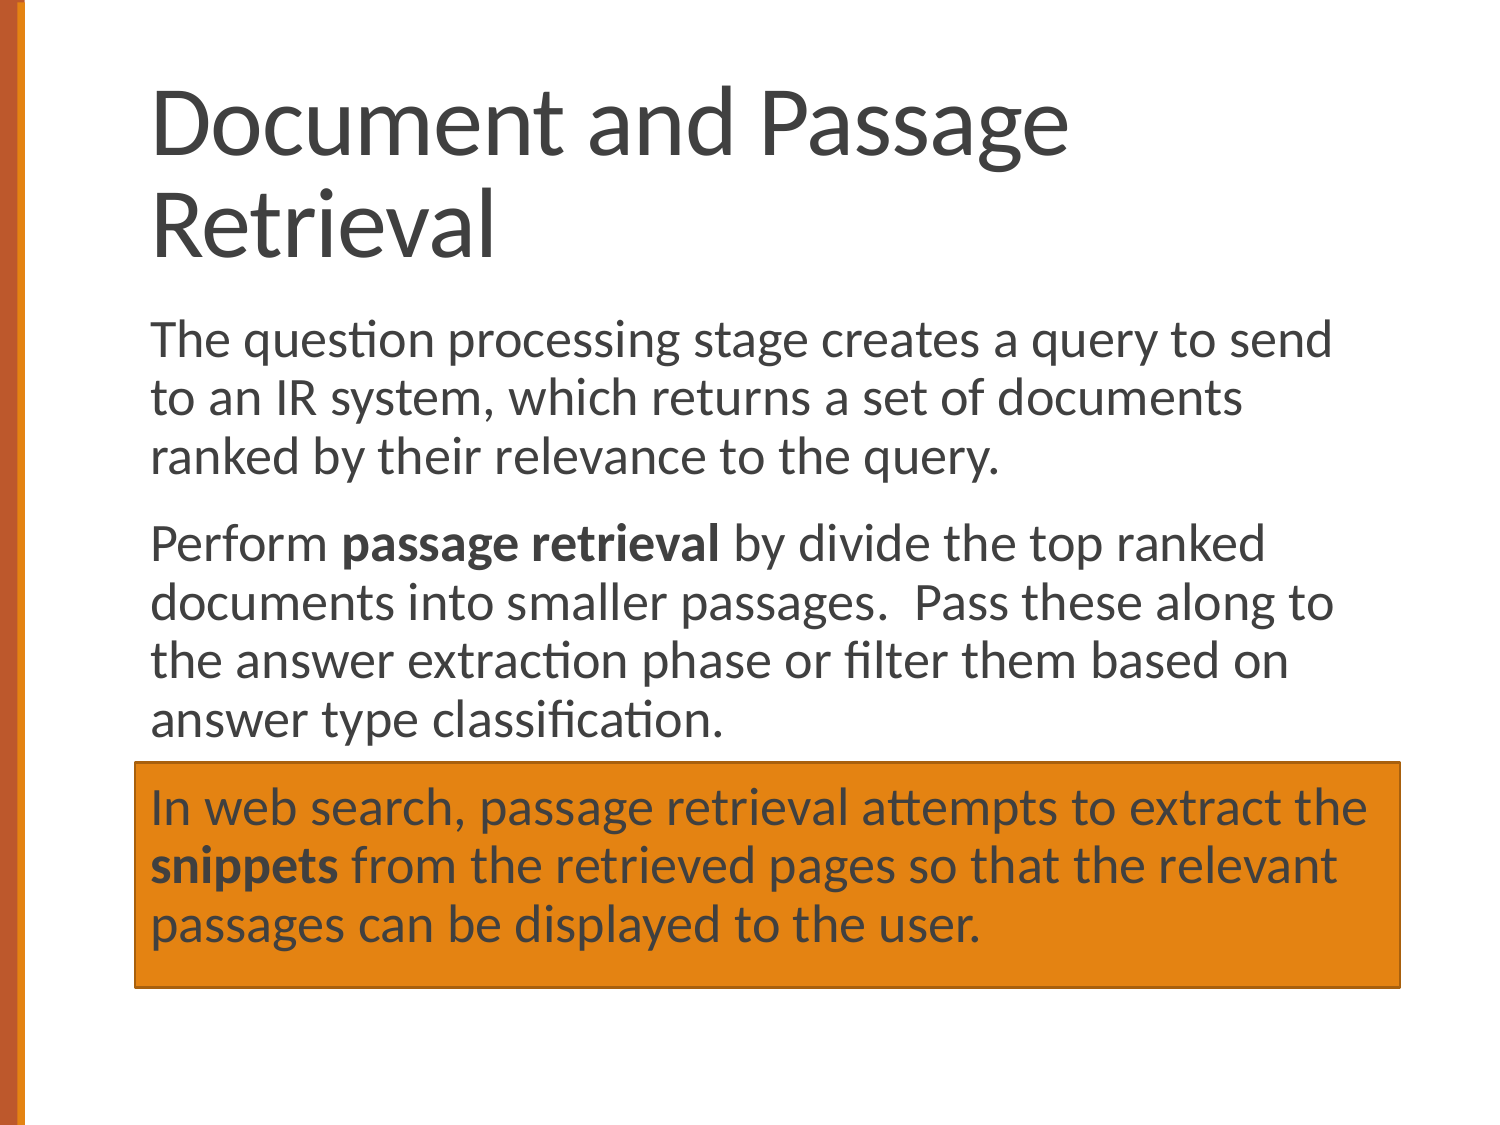

# Document and Passage Retrieval
The question processing stage creates a query to send to an IR system, which returns a set of documents ranked by their relevance to the query.
Perform passage retrieval by divide the top ranked documents into smaller passages.  Pass these along to the answer extraction phase or filter them based on answer type classification.
In web search, passage retrieval attempts to extract the snippets from the retrieved pages so that the relevant passages can be displayed to the user.